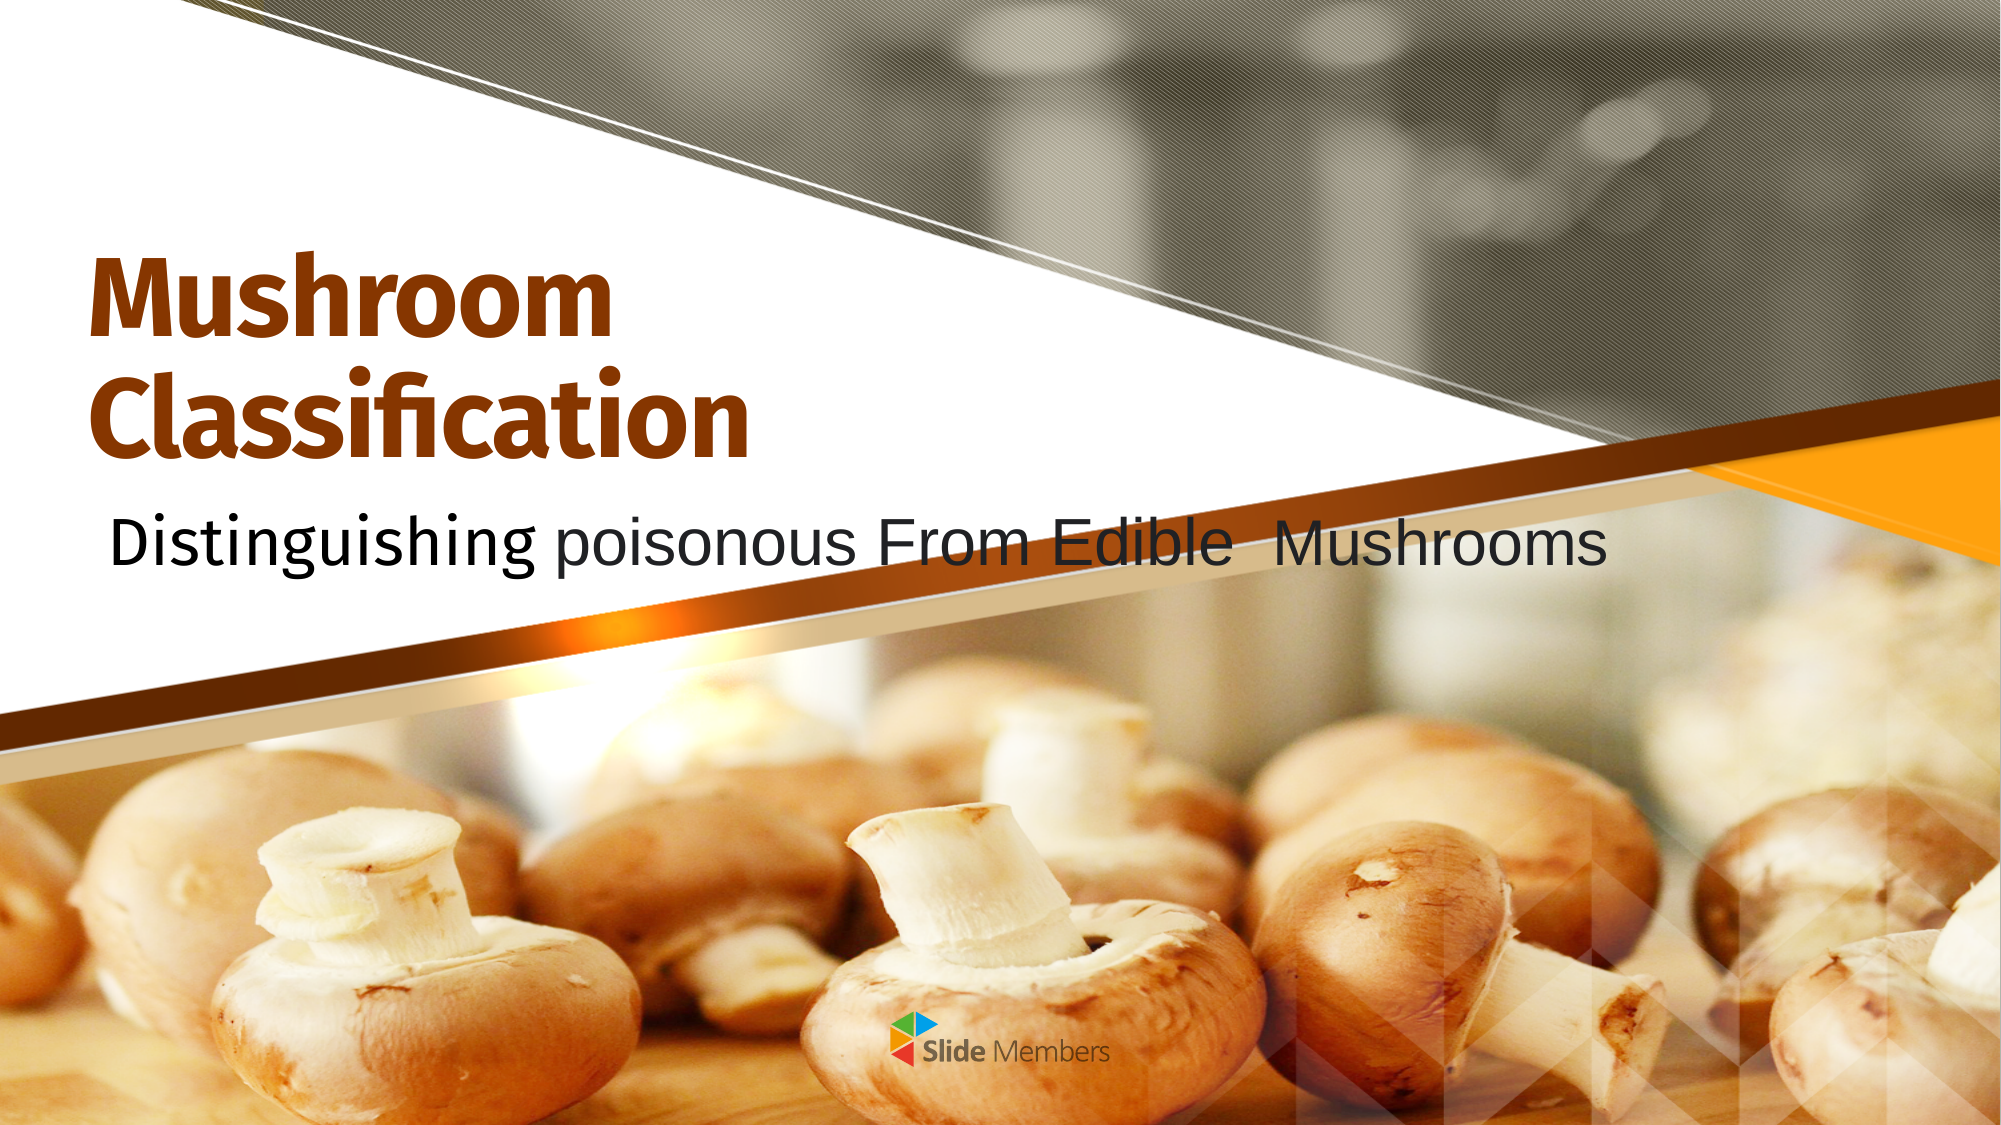

# Mushroom Classification
Distinguishing poisonous From Edible  Mushrooms